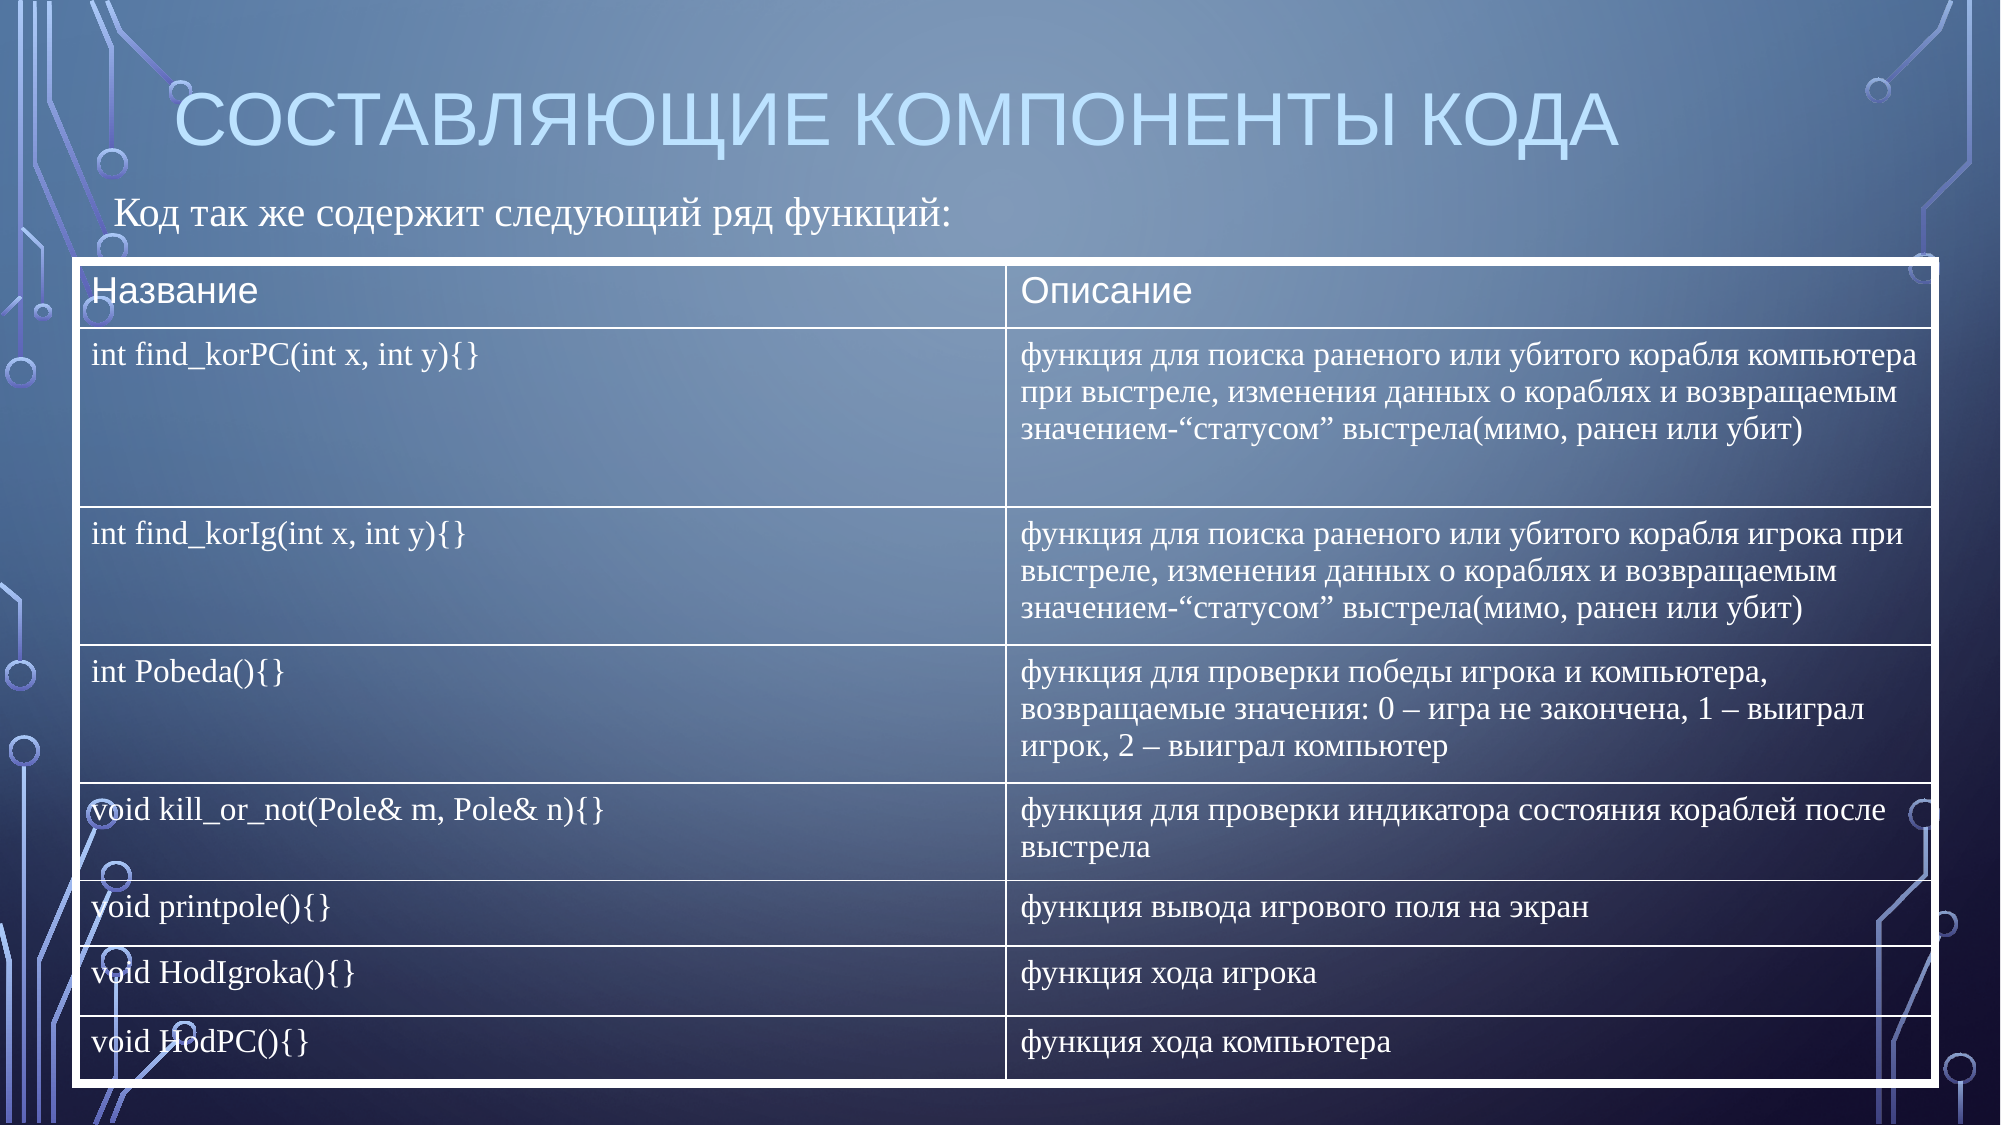

# Составляющие компоненты кода
Код так же содержит следующий ряд функций:
| Название | Описание |
| --- | --- |
| int find\_korPC(int x, int y){} | функция для поиска раненого или убитого корабля компьютера при выстреле, изменения данных о кораблях и возвращаемым значением-“статусом” выстрела(мимо, ранен или убит) |
| int find\_korIg(int x, int y){} | функция для поиска раненого или убитого корабля игрока при выстреле, изменения данных о кораблях и возвращаемым значением-“статусом” выстрела(мимо, ранен или убит) |
| int Pobeda(){} | функция для проверки победы игрока и компьютера, возвращаемые значения: 0 – игра не закончена, 1 – выиграл игрок, 2 – выиграл компьютер |
| void kill\_or\_not(Pole& m, Pole& n){} | функция для проверки индикатора состояния кораблей после выстрела |
| void printpole(){} | функция вывода игрового поля на экран |
| void HodIgroka(){} | функция хода игрока |
| void HodPC(){} | функция хода компьютера |